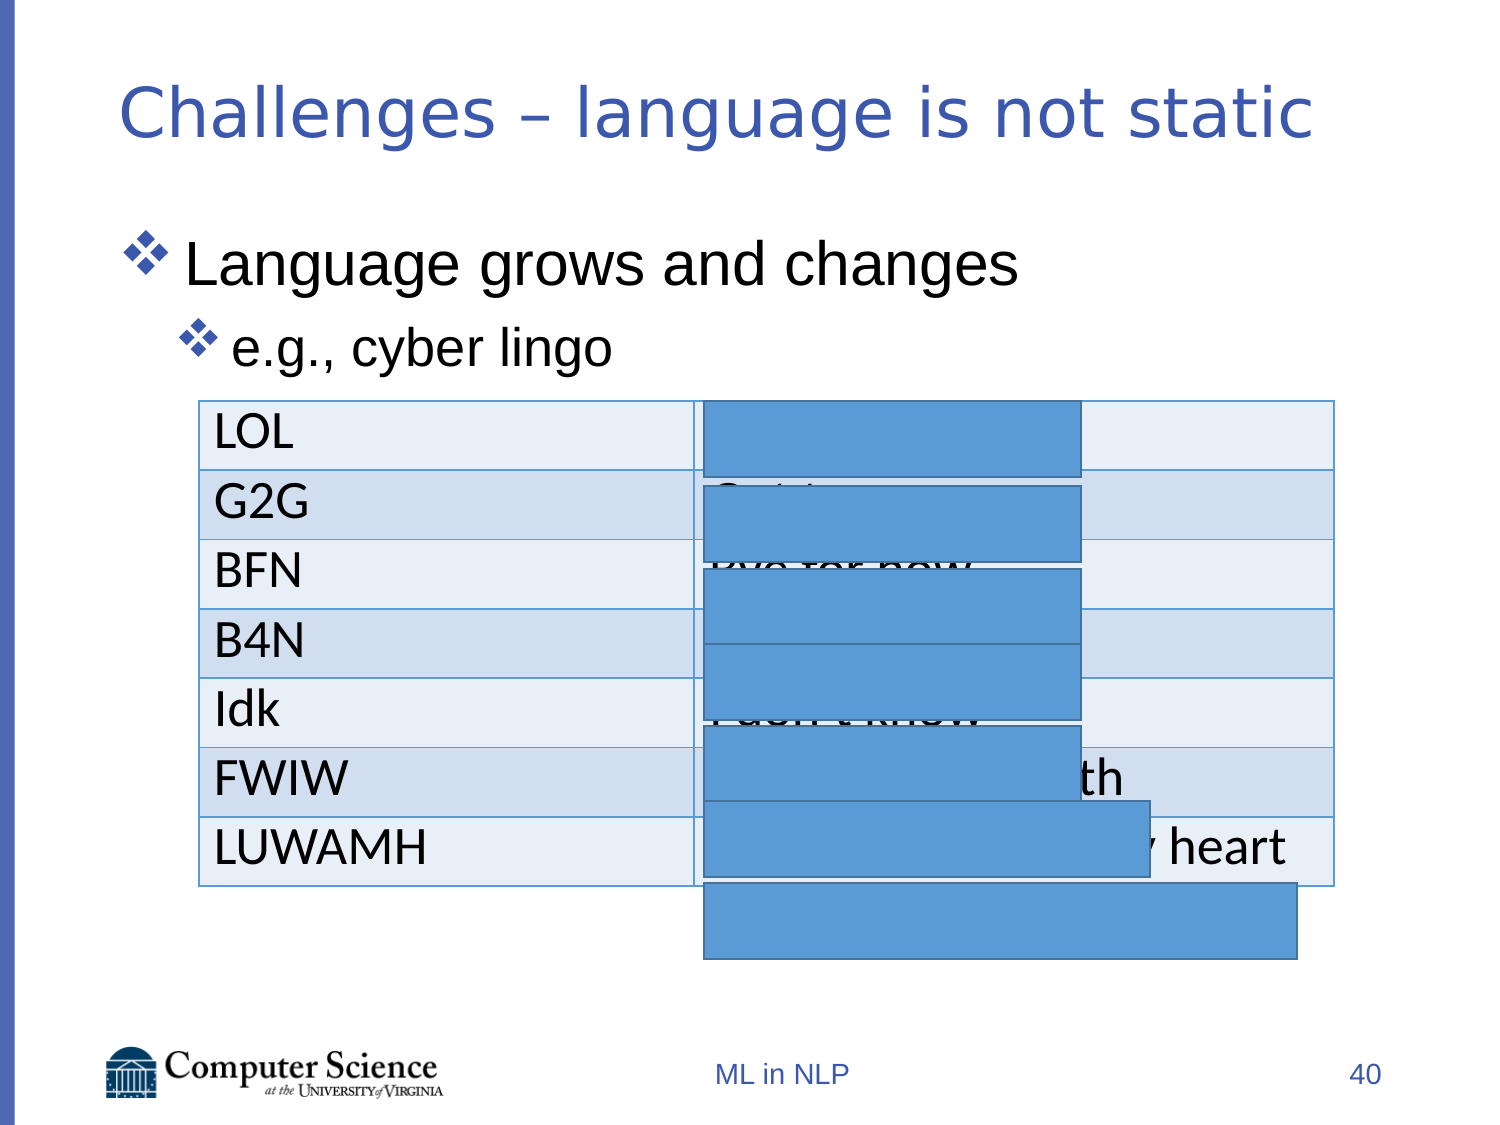

# Challenges – language is not static
Language grows and changes
e.g., cyber lingo
| LOL | Laugh out loud |
| --- | --- |
| G2G | Got to go |
| BFN | Bye for now |
| B4N | Bye for now |
| Idk | I don’t know |
| FWIW | For what it’s worth |
| LUWAMH | Love you with all my heart |

ML in NLP
40